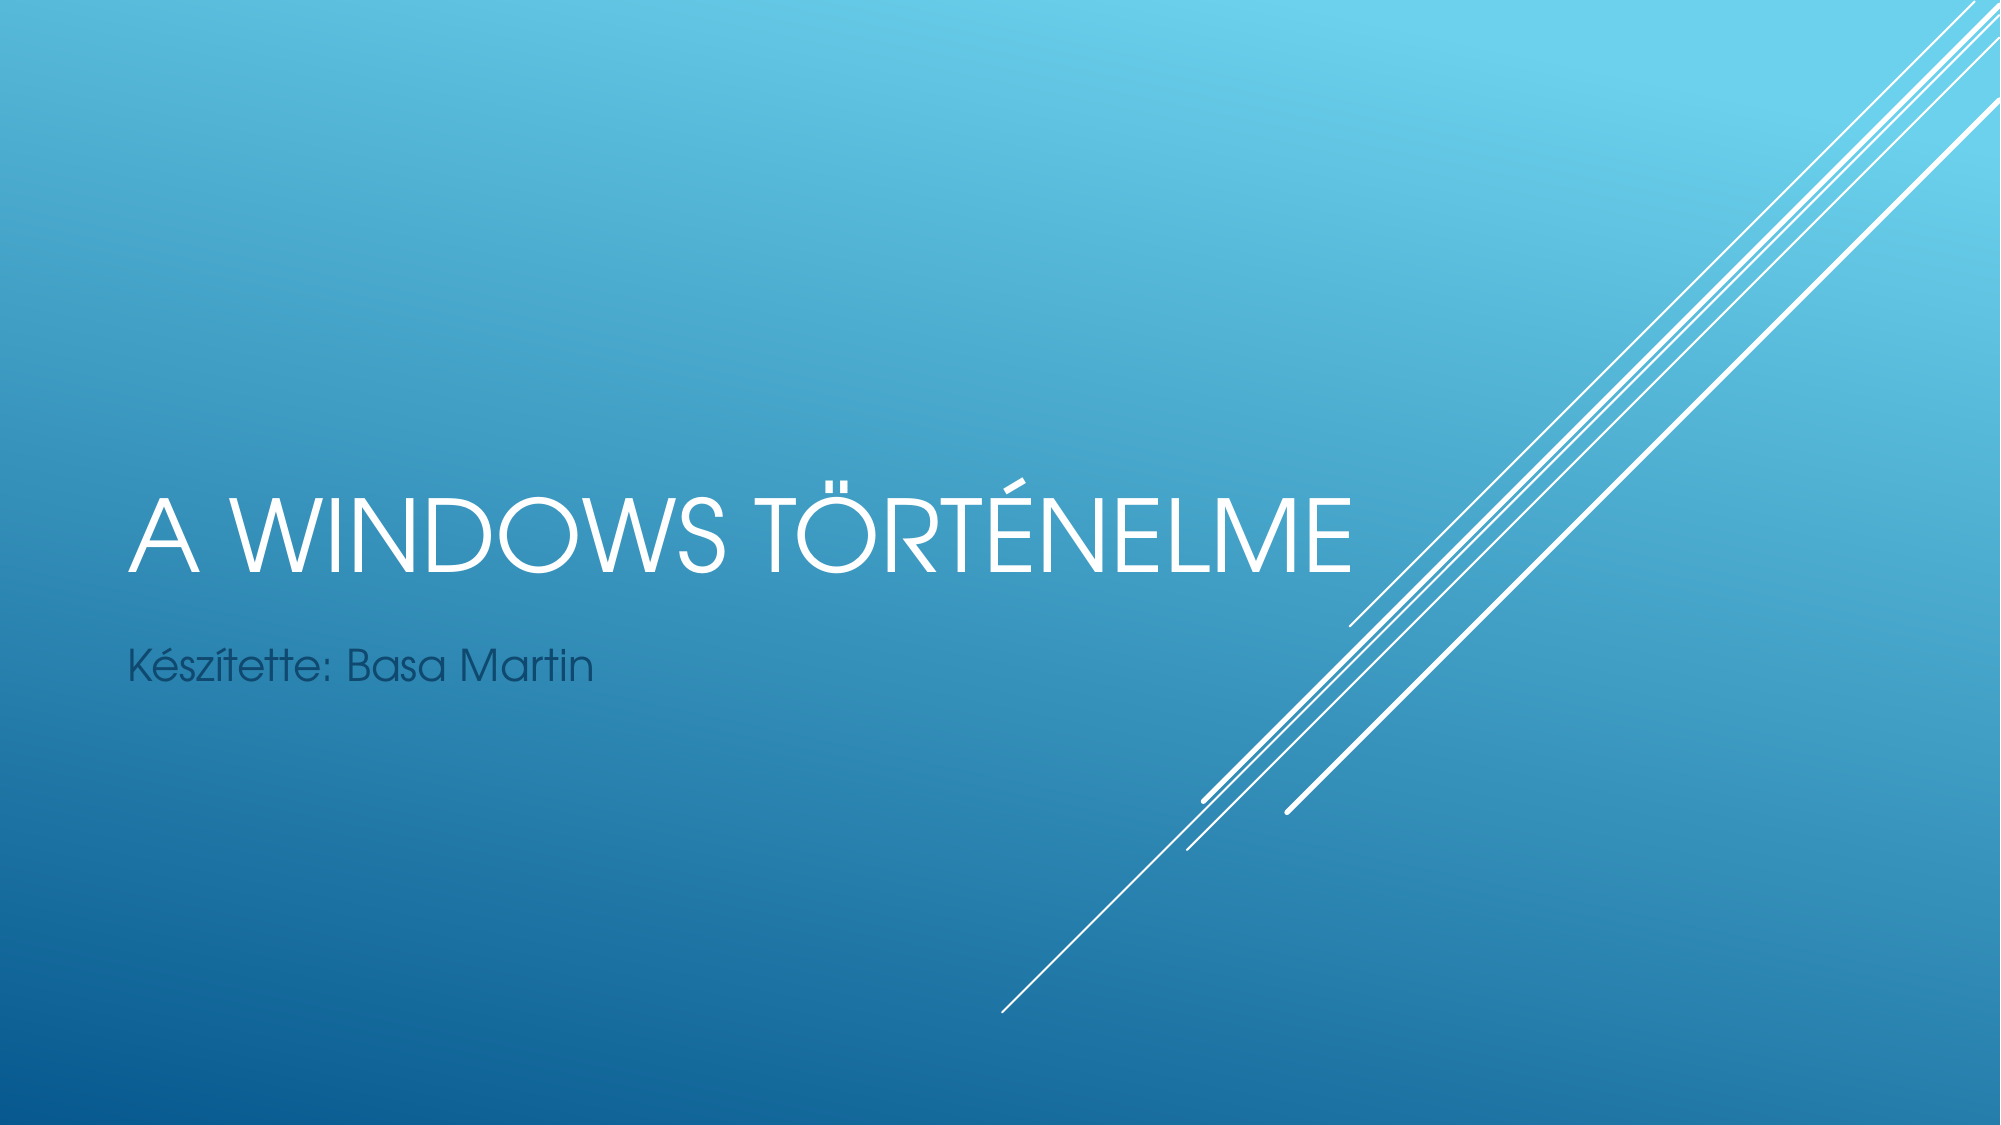

# A Windows történelme
Készítette: Basa Martin